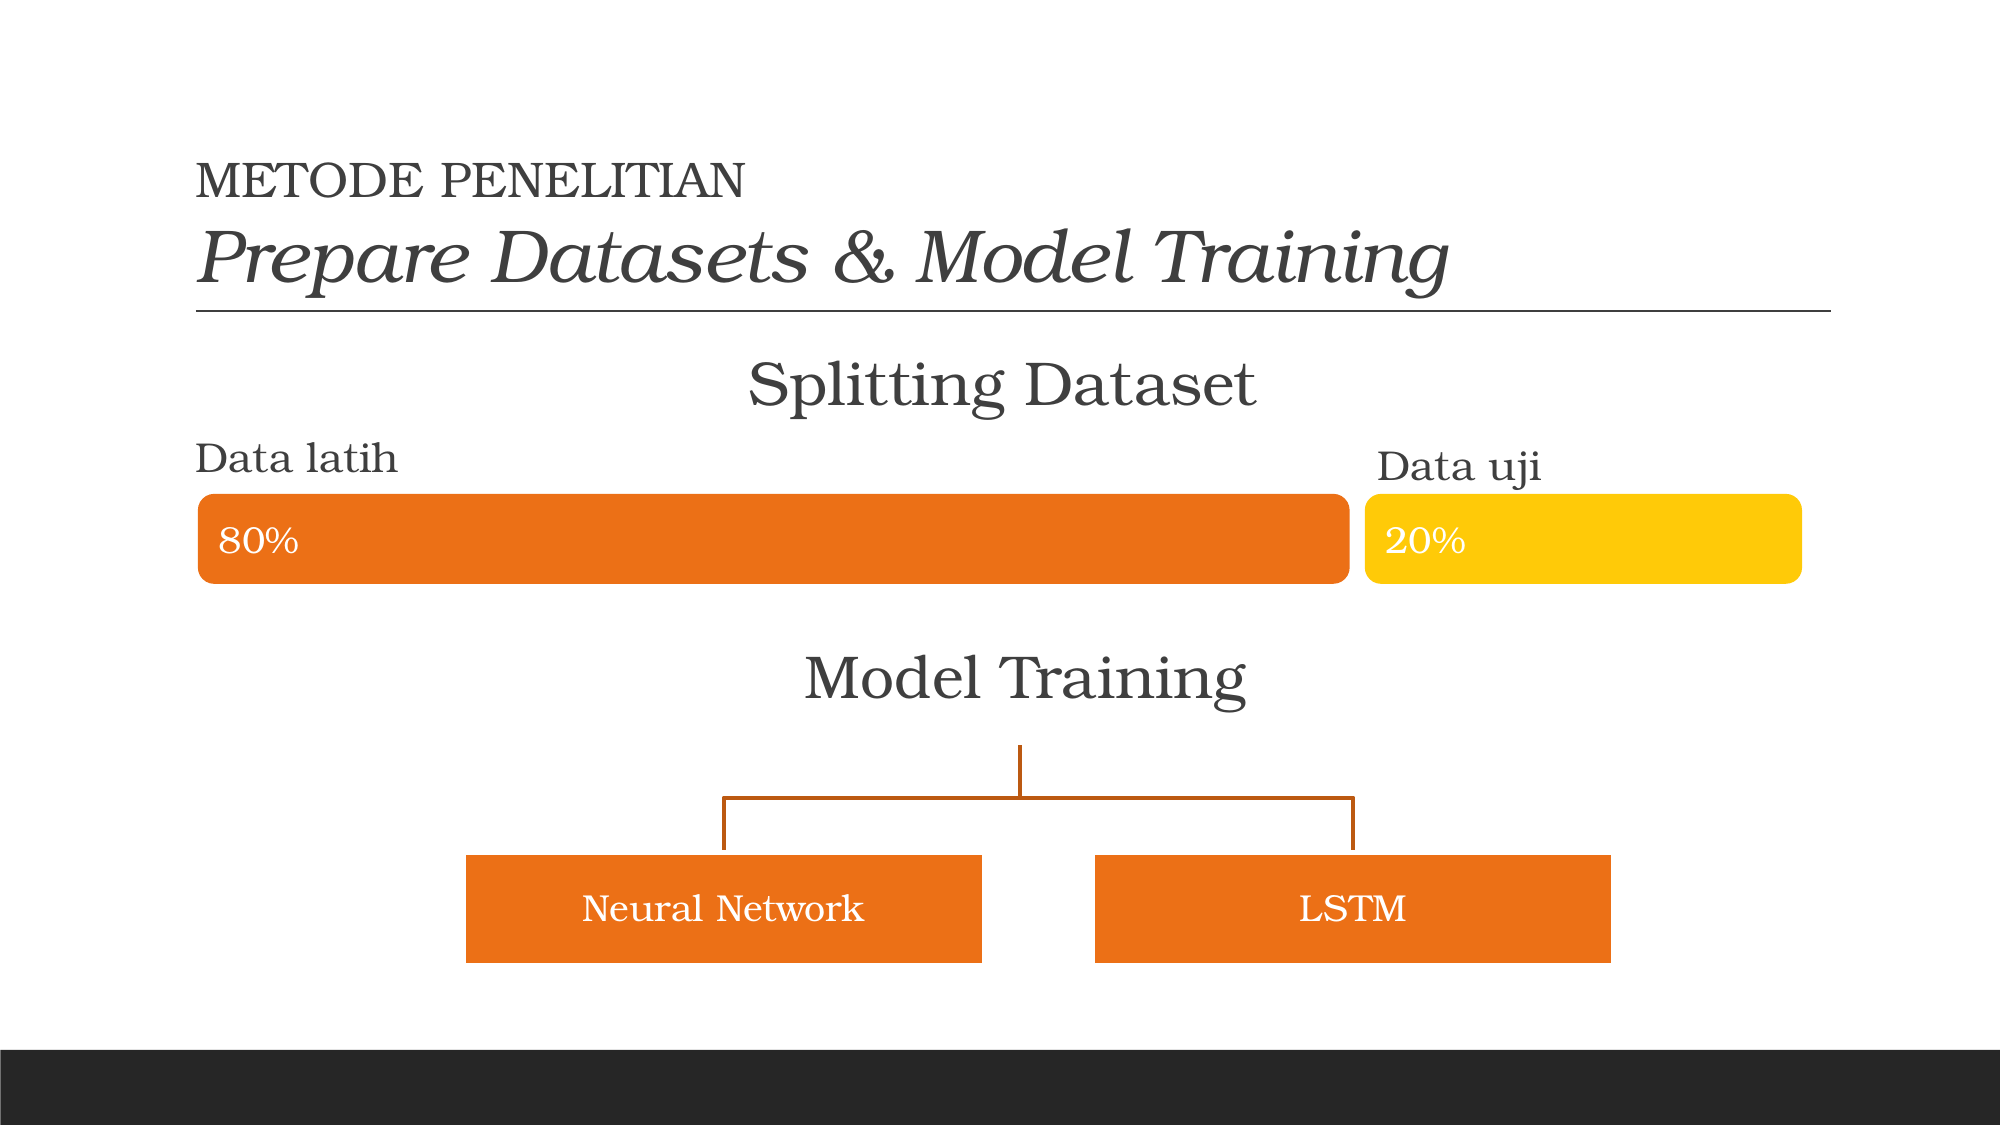

METODE PENELITIAN
Prepare Datasets & Model Training
# Splitting Dataset
Data latih
Data uji
Model Training
Neural Network
LSTM
80%
20%
Model Training